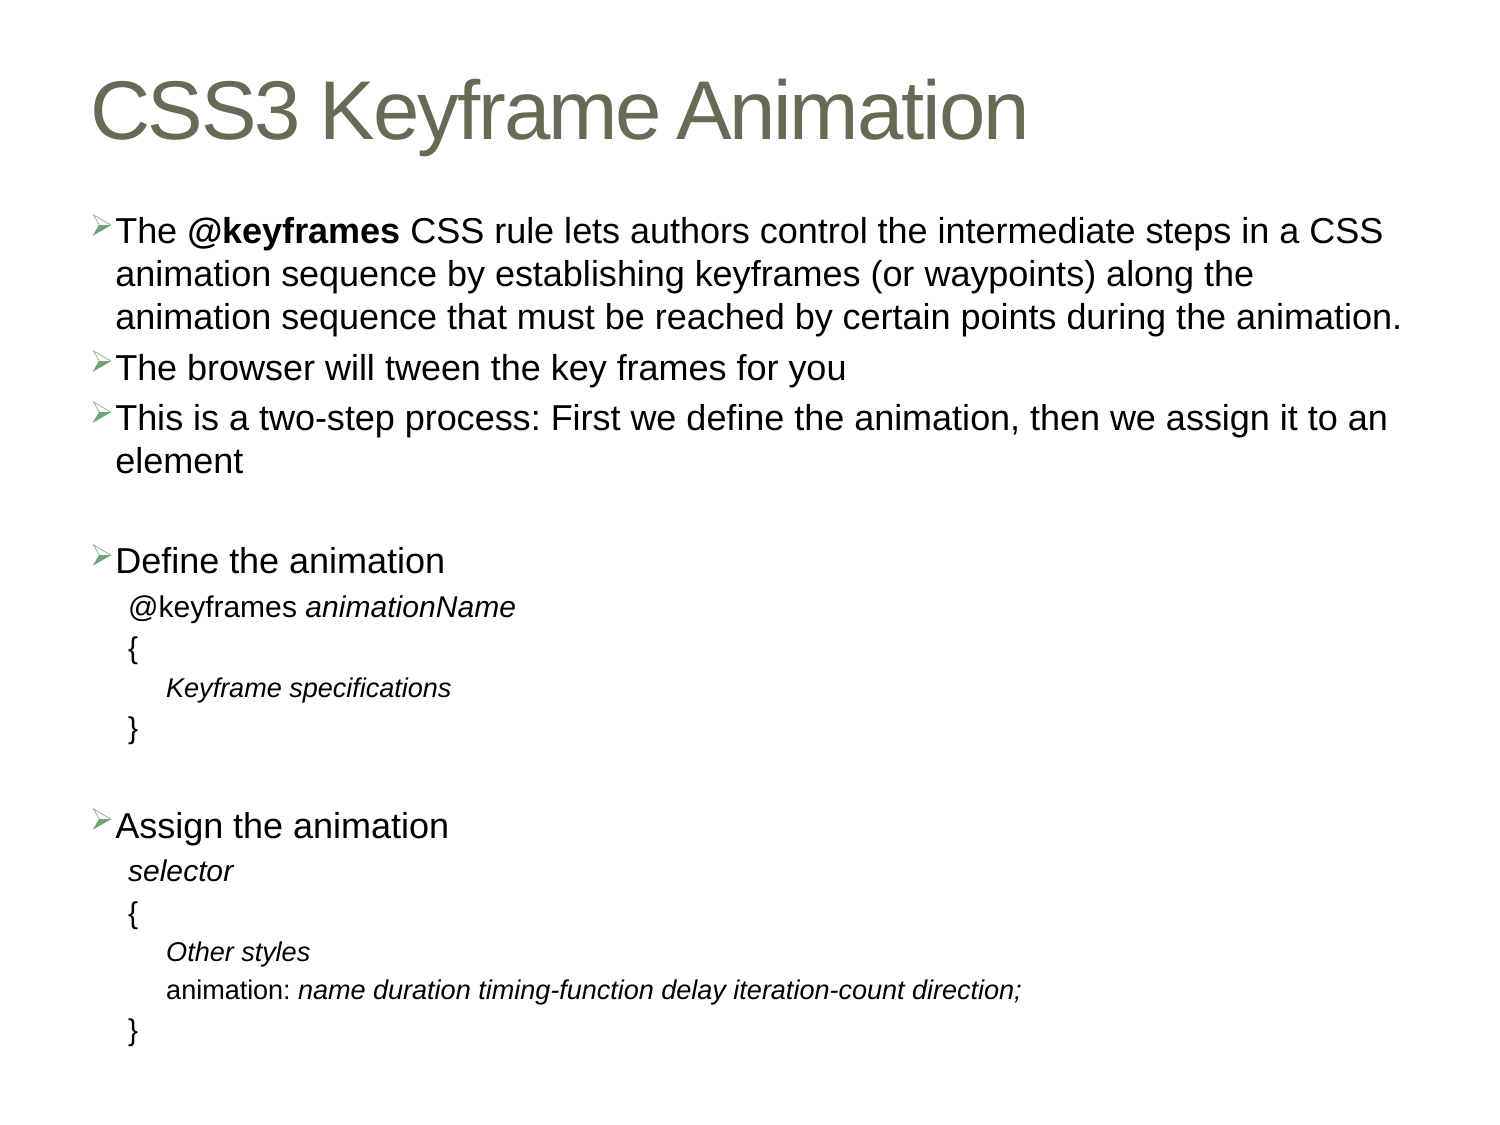

# CSS3 Keyframe Animation
The @keyframes CSS rule lets authors control the intermediate steps in a CSS animation sequence by establishing keyframes (or waypoints) along the animation sequence that must be reached by certain points during the animation.
The browser will tween the key frames for you
This is a two-step process: First we define the animation, then we assign it to an element

Define the animation
@keyframes animationName
{
Keyframe specifications
}

Assign the animation
selector
{
Other styles
animation: name duration timing-function delay iteration-count direction;
}